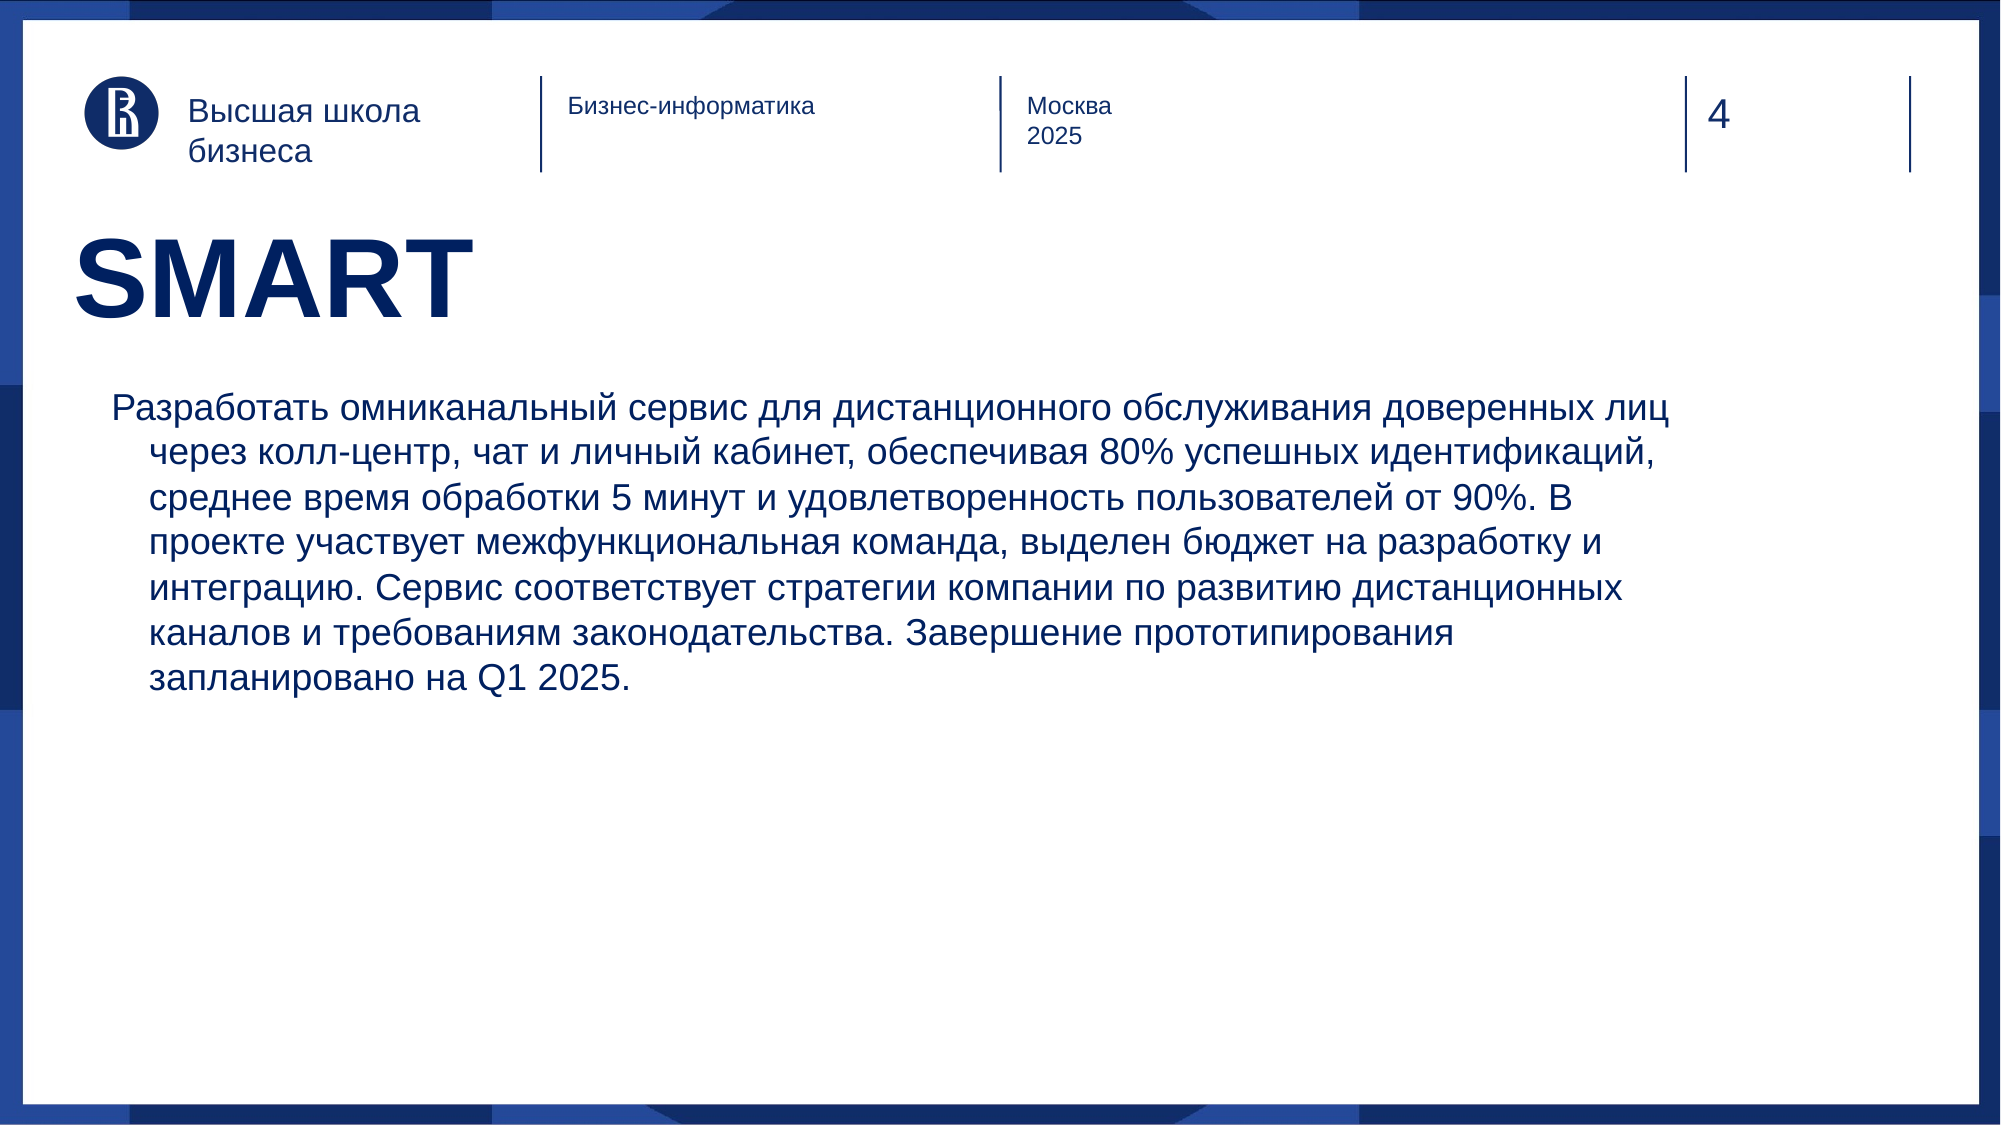

Высшая школа бизнеса
Бизнес-информатика
Москва
2025
SMART
Разработать омниканальный сервис для дистанционного обслуживания доверенных лиц через колл-центр, чат и личный кабинет, обеспечивая 80% успешных идентификаций, среднее время обработки 5 минут и удовлетворенность пользователей от 90%. В проекте участвует межфункциональная команда, выделен бюджет на разработку и интеграцию. Сервис соответствует стратегии компании по развитию дистанционных каналов и требованиям законодательства. Завершение прототипирования запланировано на Q1 2025.